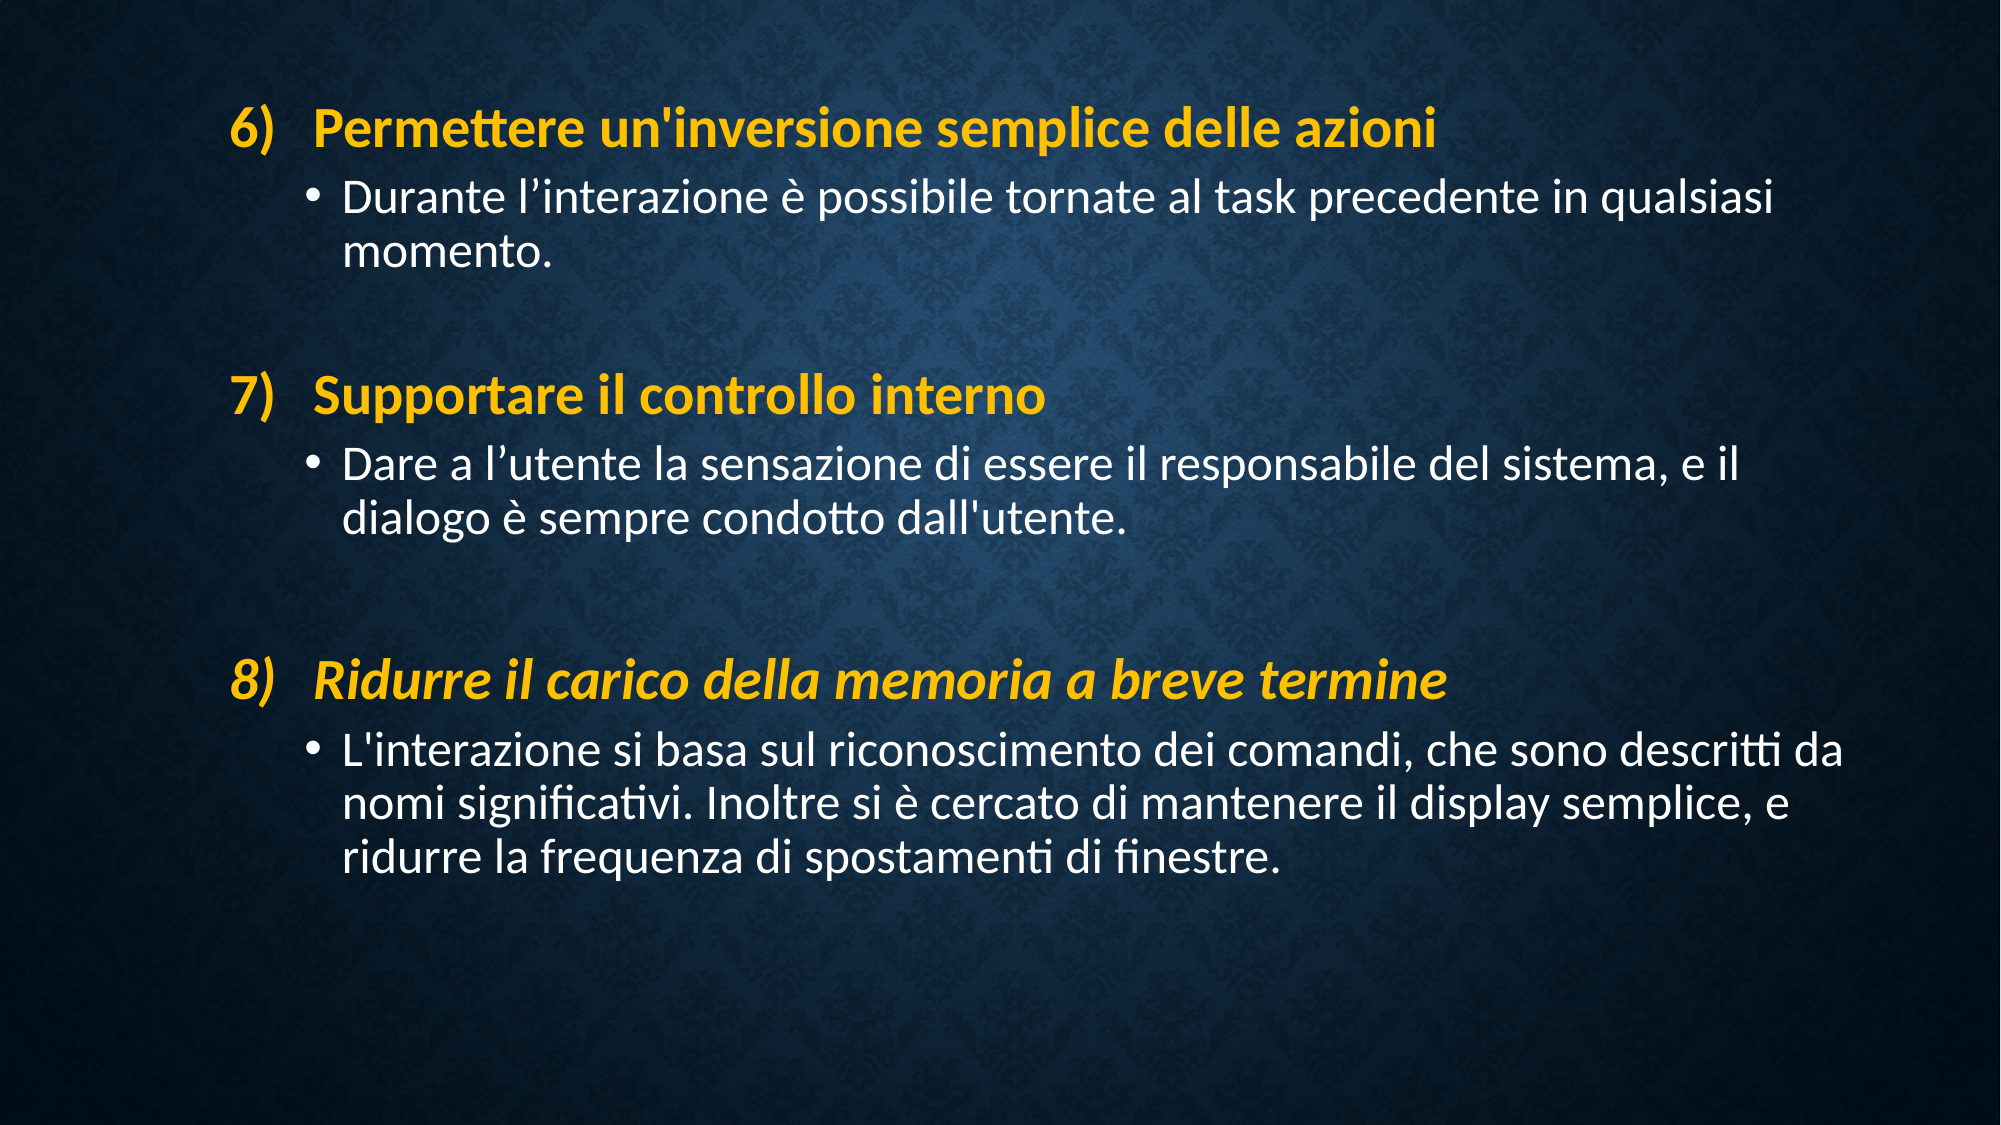

Permettere un'inversione semplice delle azioni
Durante l’interazione è possibile tornate al task precedente in qualsiasi momento.

Supportare il controllo interno
Dare a l’utente la sensazione di essere il responsabile del sistema, e il dialogo è sempre condotto dall'utente.

Ridurre il carico della memoria a breve termine
L'interazione si basa sul riconoscimento dei comandi, che sono descritti da nomi significativi. Inoltre si è cercato di mantenere il display semplice, e ridurre la frequenza di spostamenti di finestre.